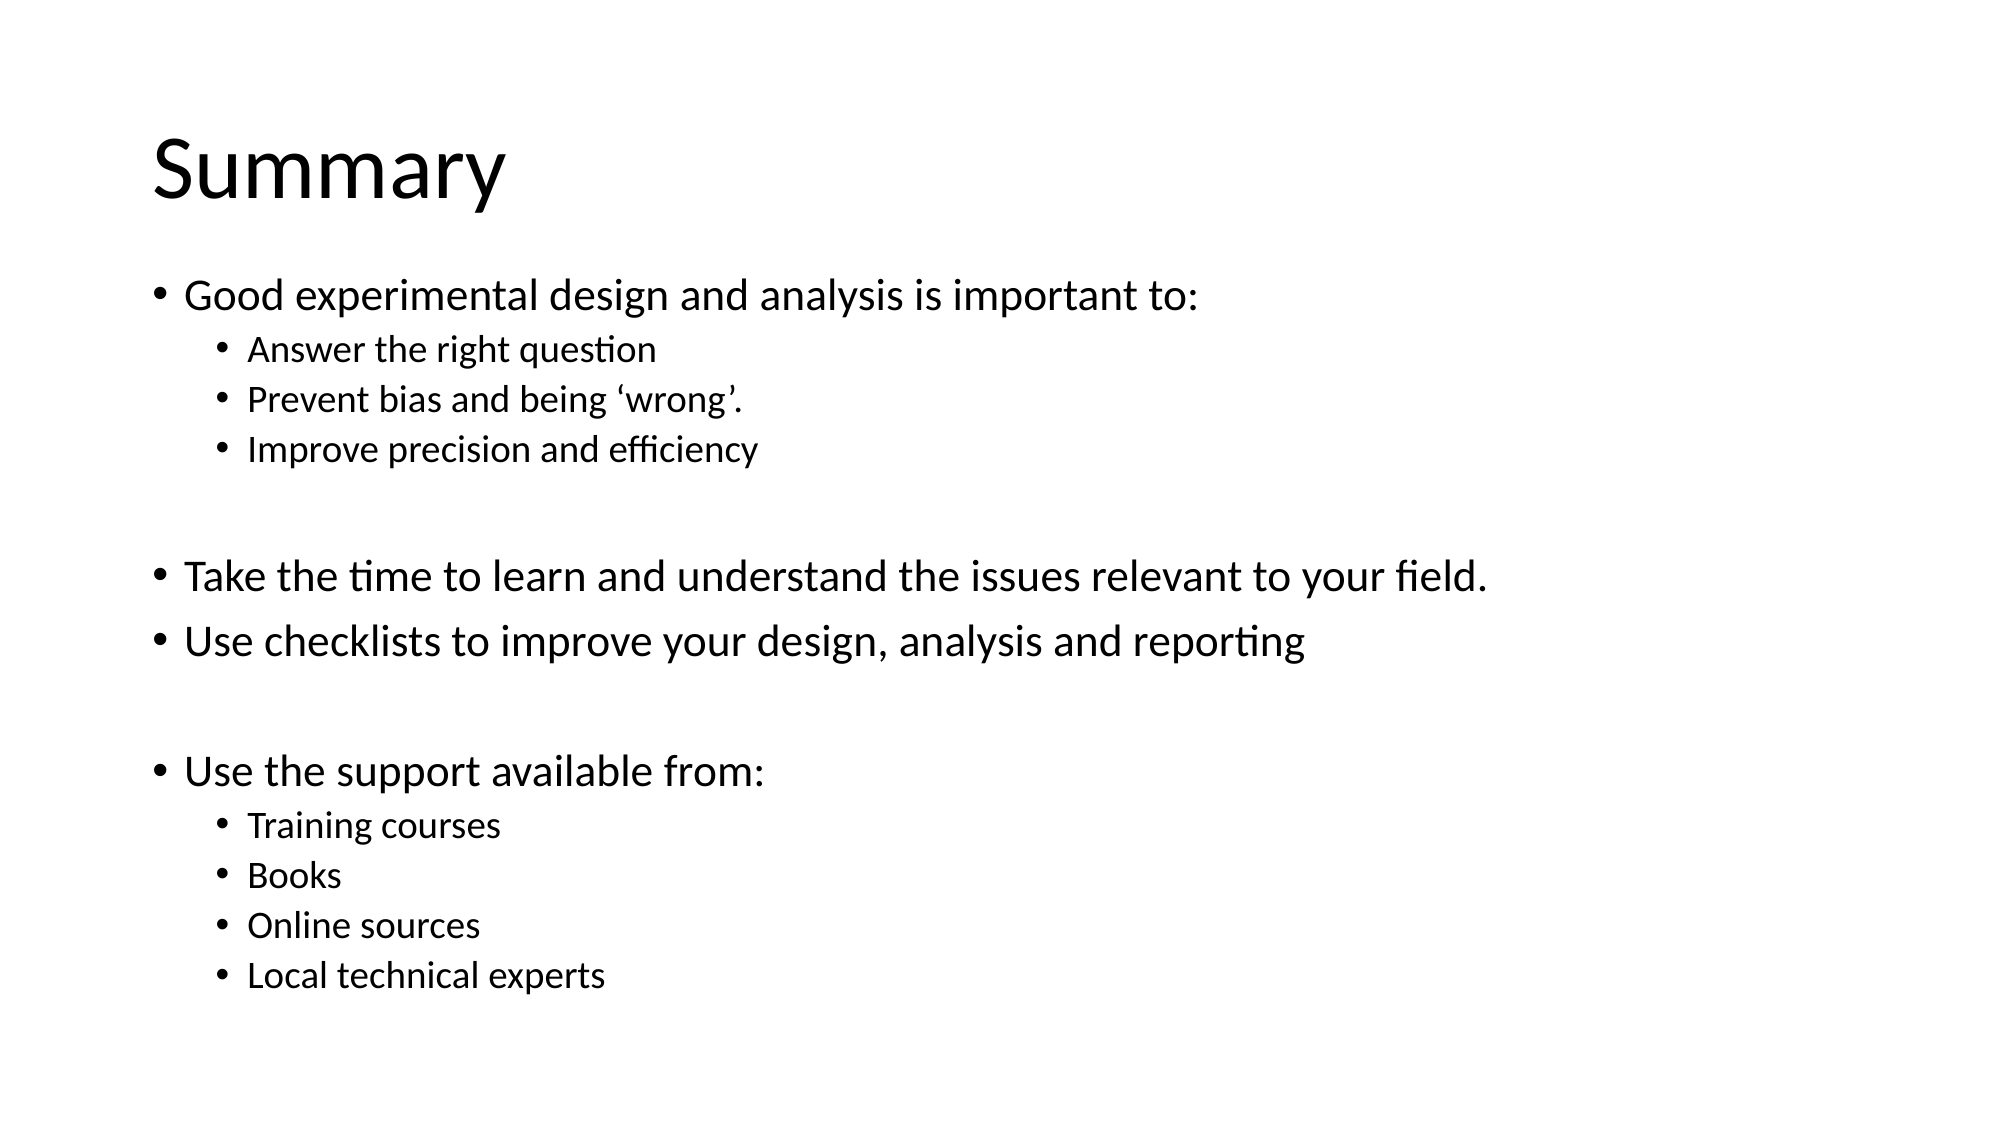

# Summary
Good experimental design and analysis is important to:
Answer the right question
Prevent bias and being ‘wrong’.
Improve precision and efficiency

Take the time to learn and understand the issues relevant to your field.
Use checklists to improve your design, analysis and reporting

Use the support available from:
Training courses
Books
Online sources
Local technical experts